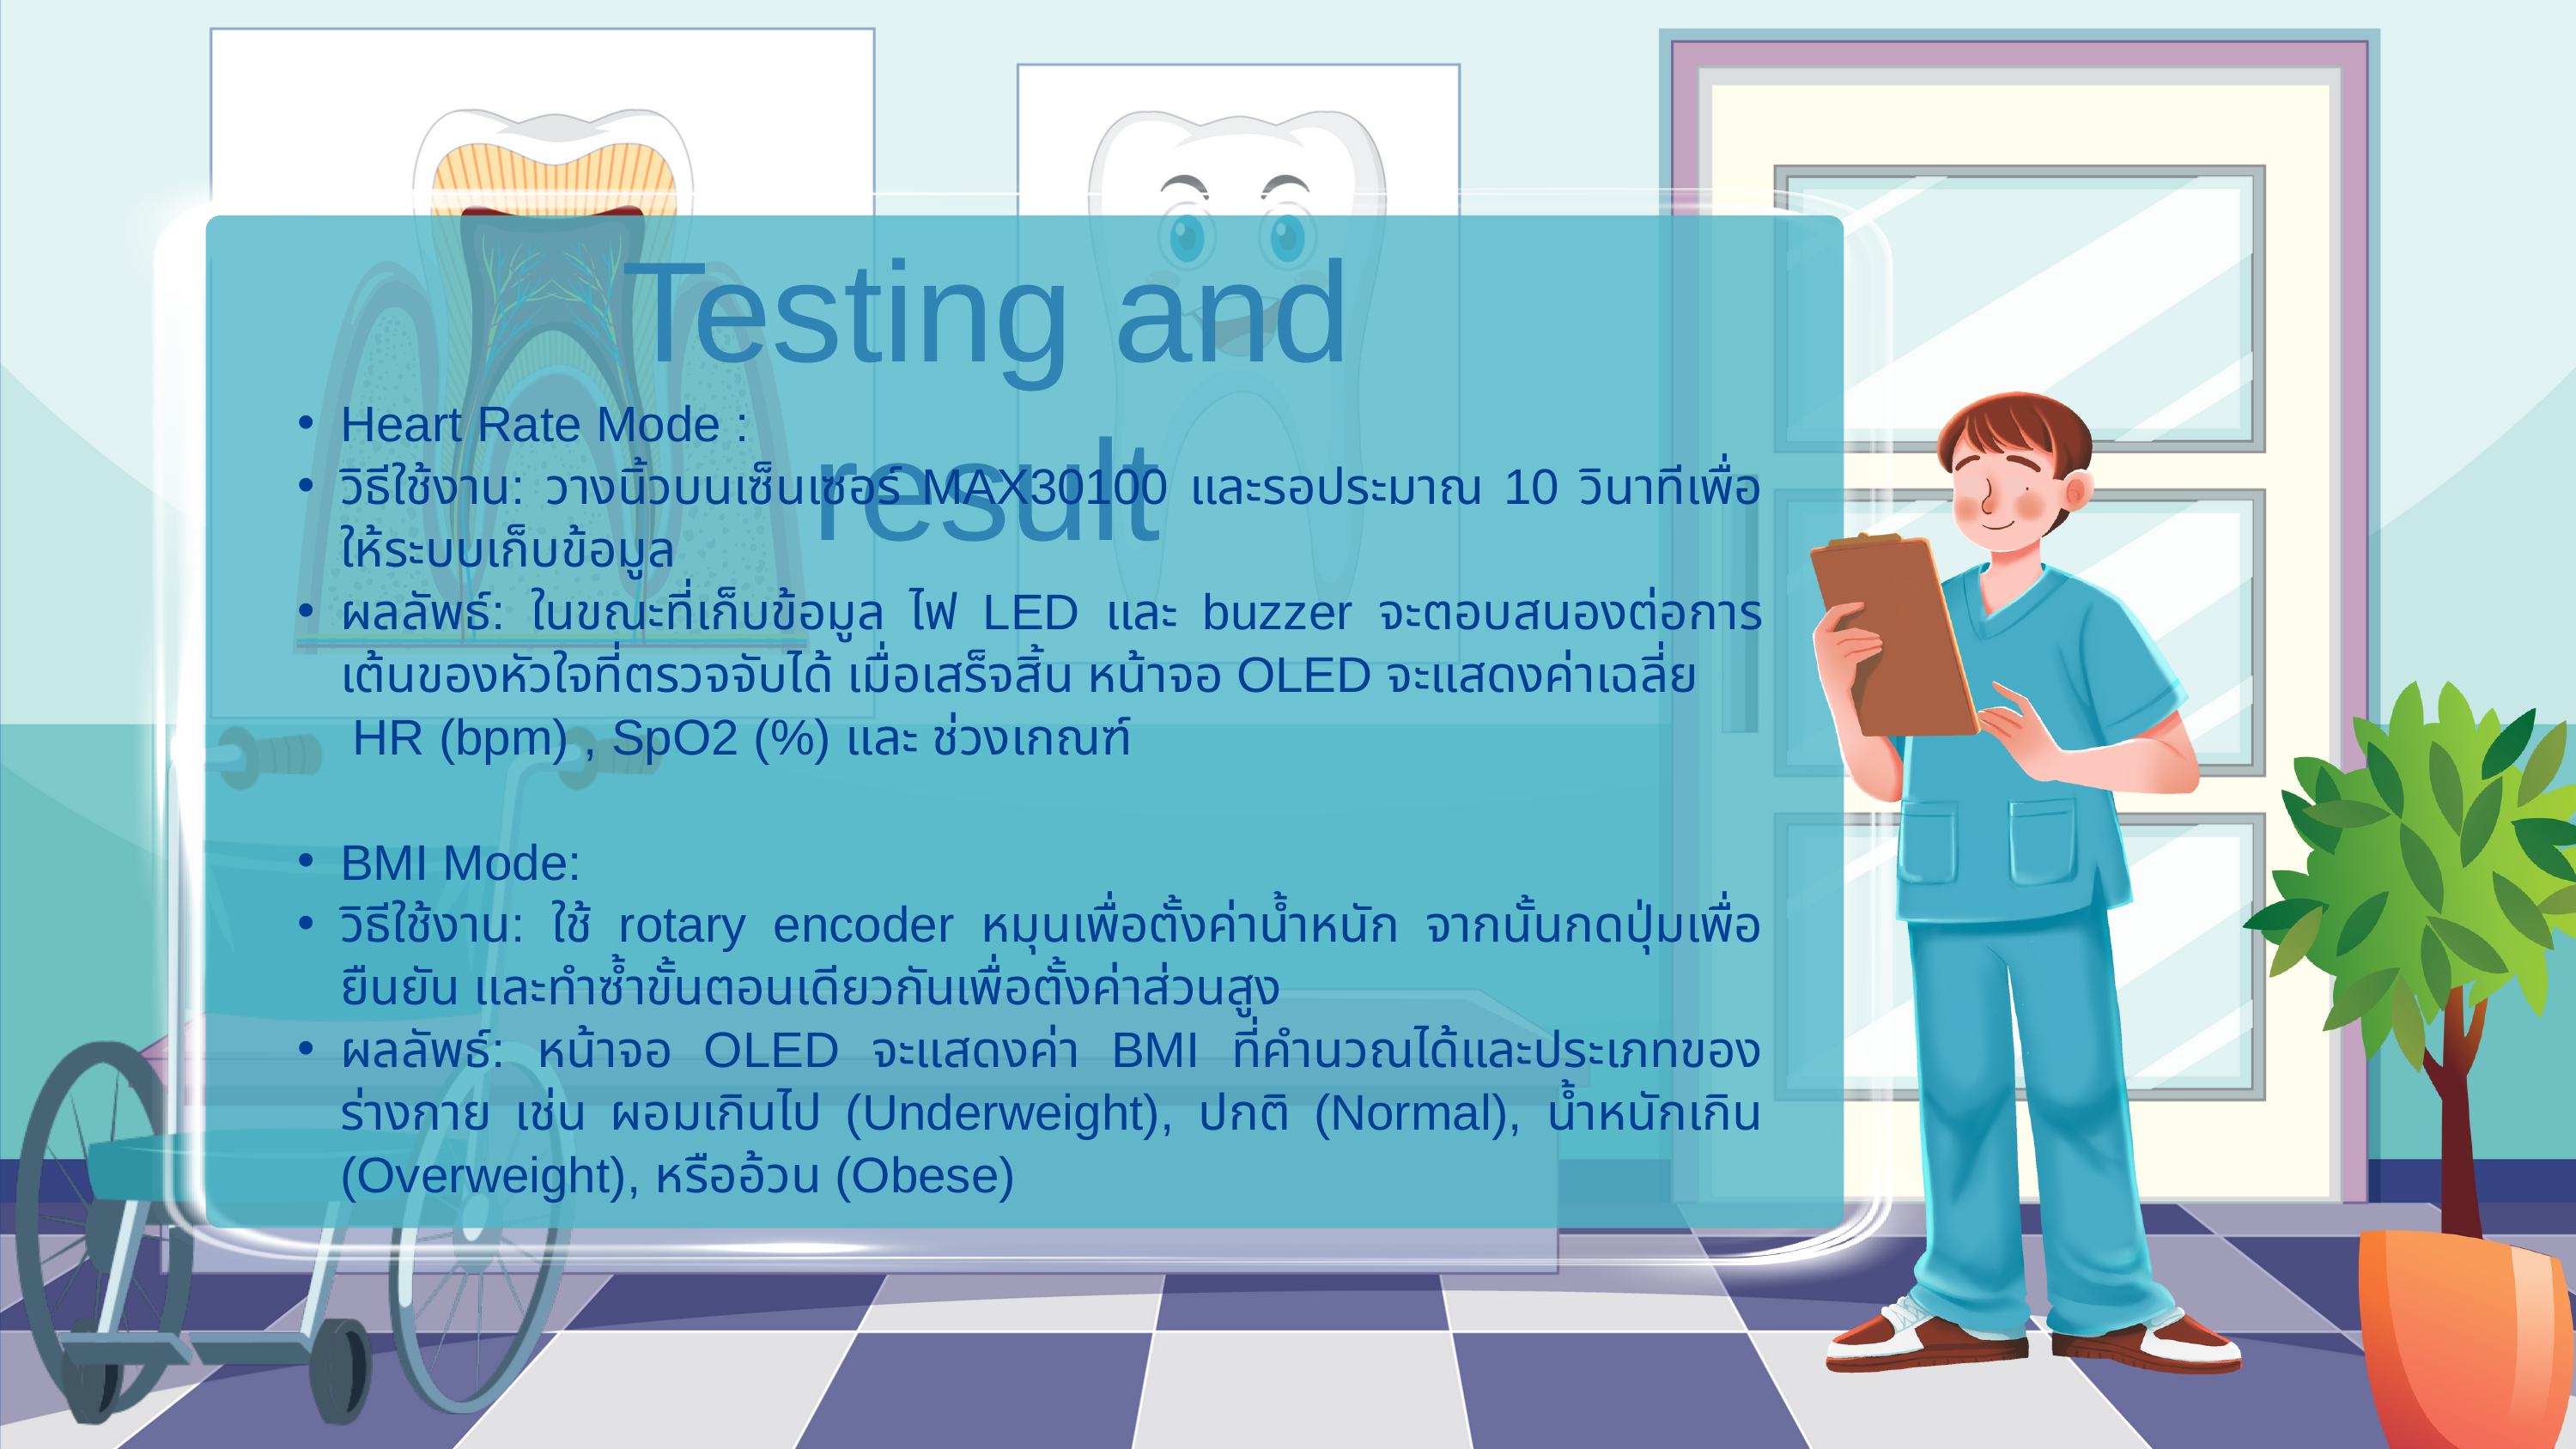

Testing and result

Heart Rate Mode :
วิธีใช้งาน: วางนิ้วบนเซ็นเซอร์ MAX30100 และรอประมาณ 10 วินาทีเพื่อให้ระบบเก็บข้อมูล
ผลลัพธ์: ในขณะที่เก็บข้อมูล ไฟ LED และ buzzer จะตอบสนองต่อการเต้นของหัวใจที่ตรวจจับได้ เมื่อเสร็จสิ้น หน้าจอ OLED จะแสดงค่าเฉลี่ย
       HR (bpm) , SpO2​ (%) และ ช่วงเกณฑ์

BMI Mode:
วิธีใช้งาน: ใช้ rotary encoder หมุนเพื่อตั้งค่าน้ำหนัก จากนั้นกดปุ่มเพื่อยืนยัน และทำซ้ำขั้นตอนเดียวกันเพื่อตั้งค่าส่วนสูง
ผลลัพธ์: หน้าจอ OLED จะแสดงค่า BMI ที่คำนวณได้และประเภทของร่างกาย เช่น ผอมเกินไป (Underweight), ปกติ (Normal), น้ำหนักเกิน (Overweight), หรืออ้วน (Obese)